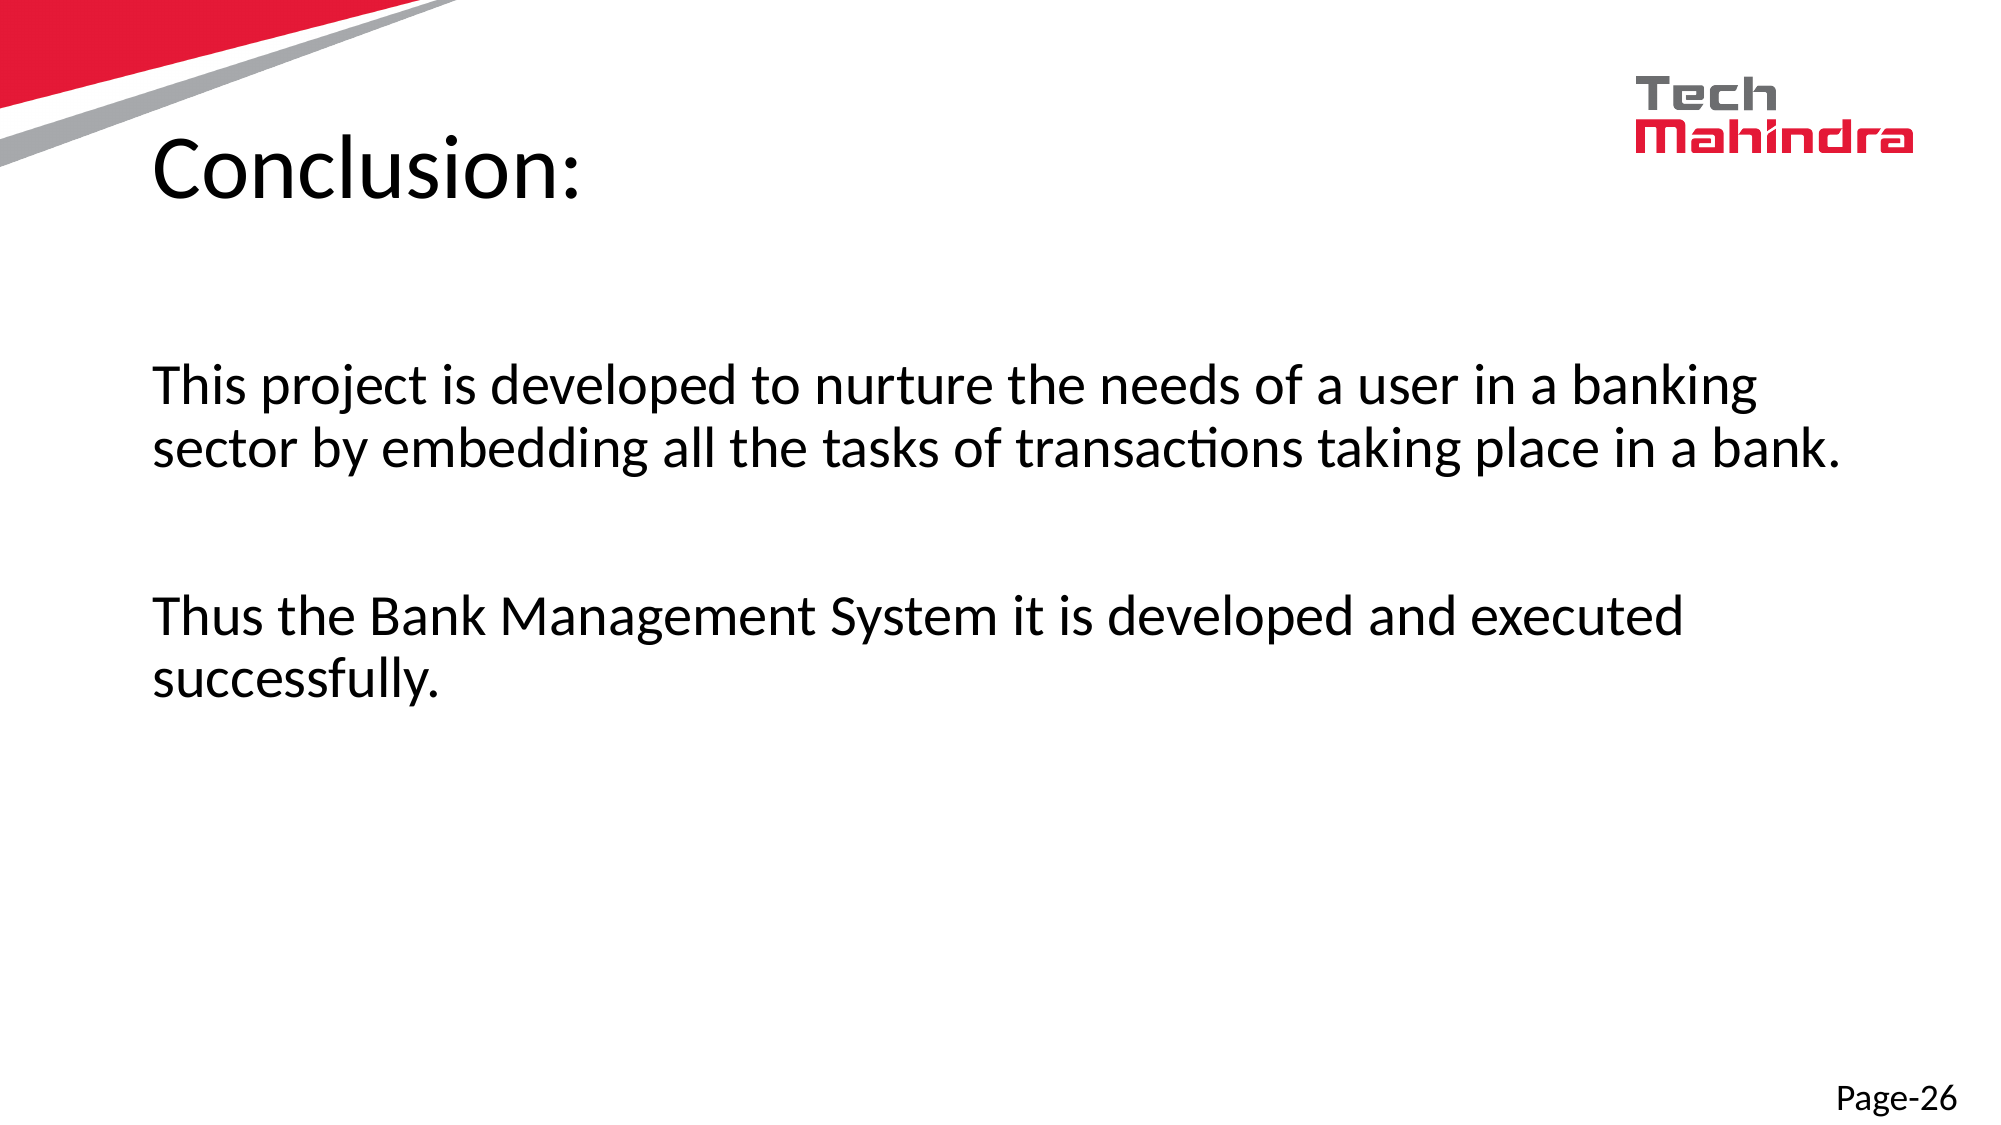

# Conclusion:
This project is developed to nurture the needs of a user in a banking sector by embedding all the tasks of transactions taking place in a bank.

Thus the Bank Management System it is developed and executed successfully.
Page-26